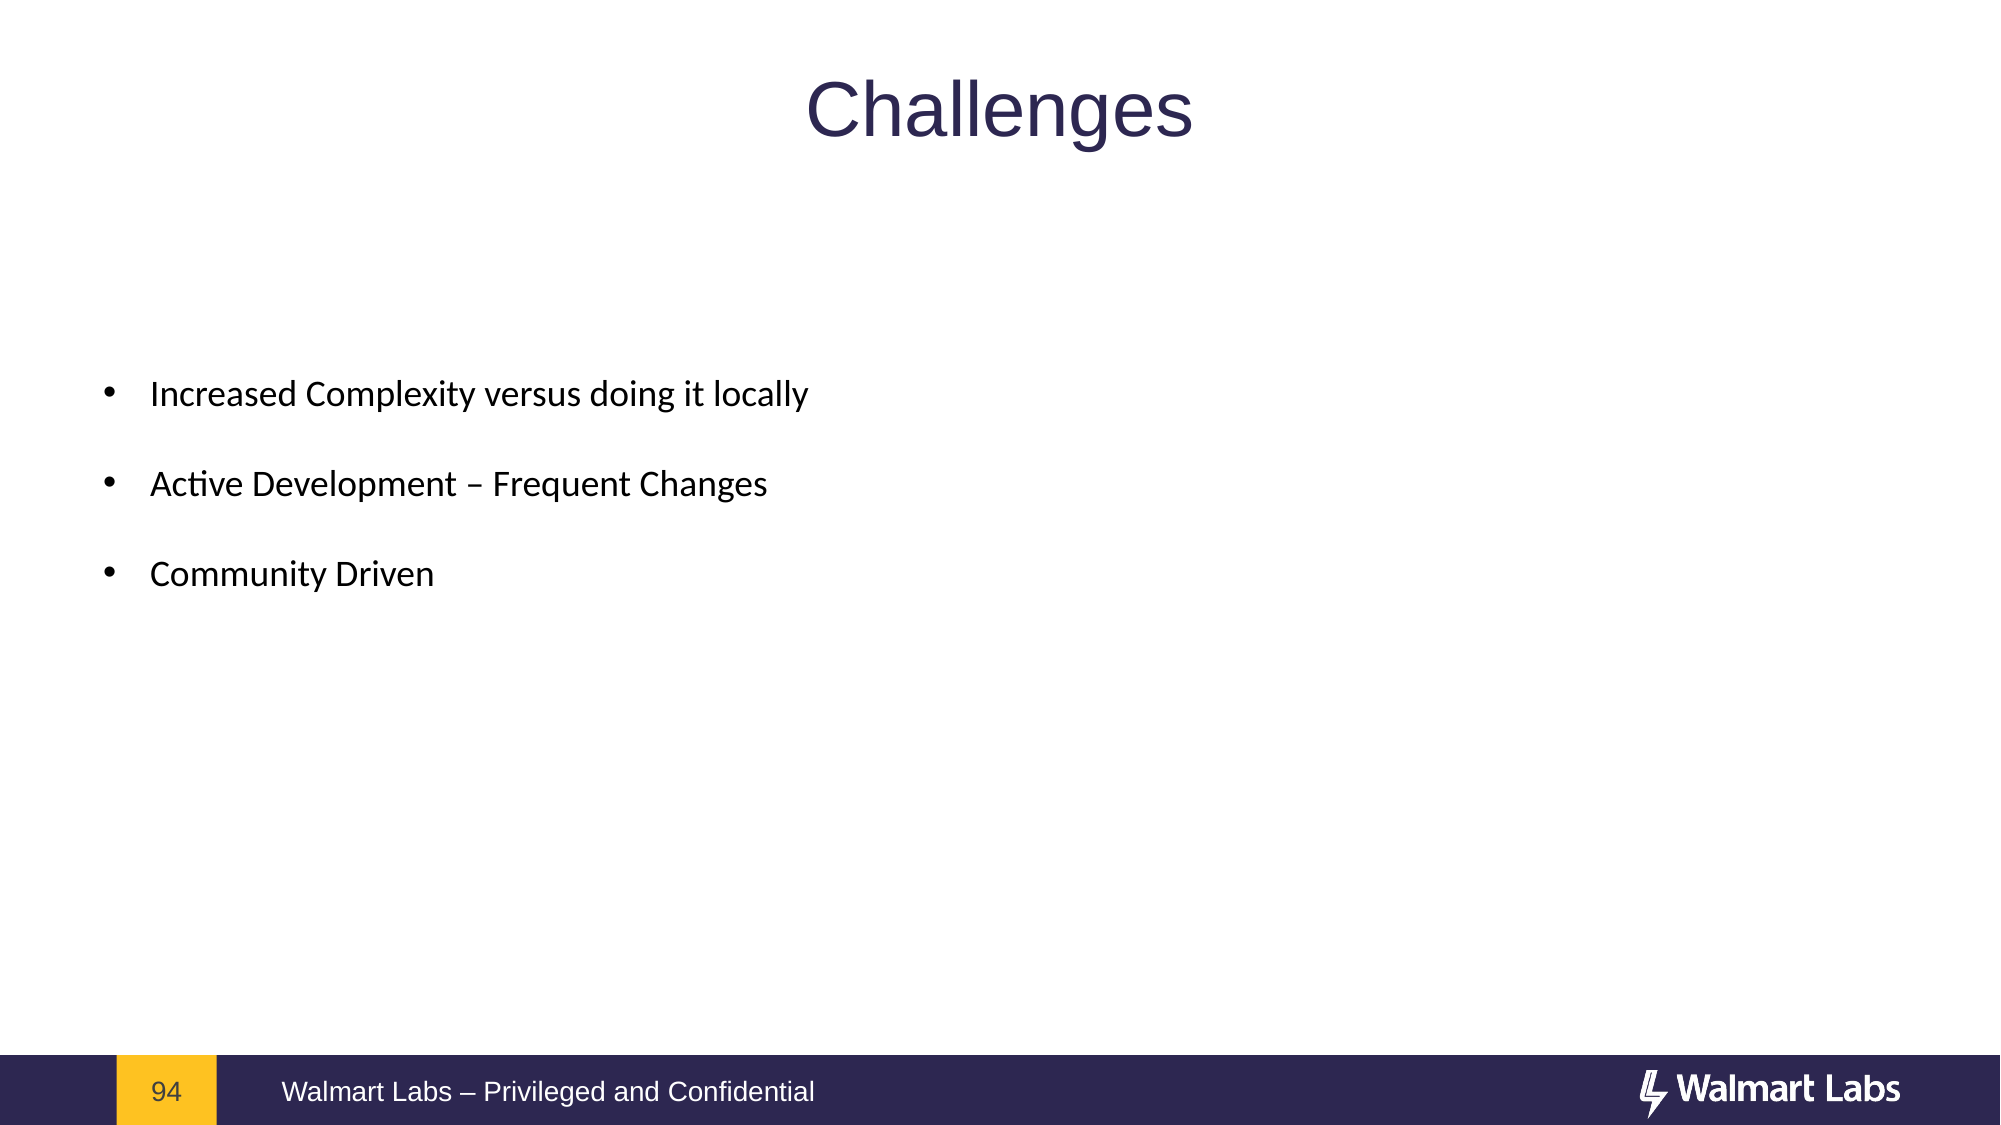

# Challenges
Increased Complexity versus doing it locally

Active Development – Frequent Changes

Community Driven

94
Walmart Labs – Privileged and Confidential